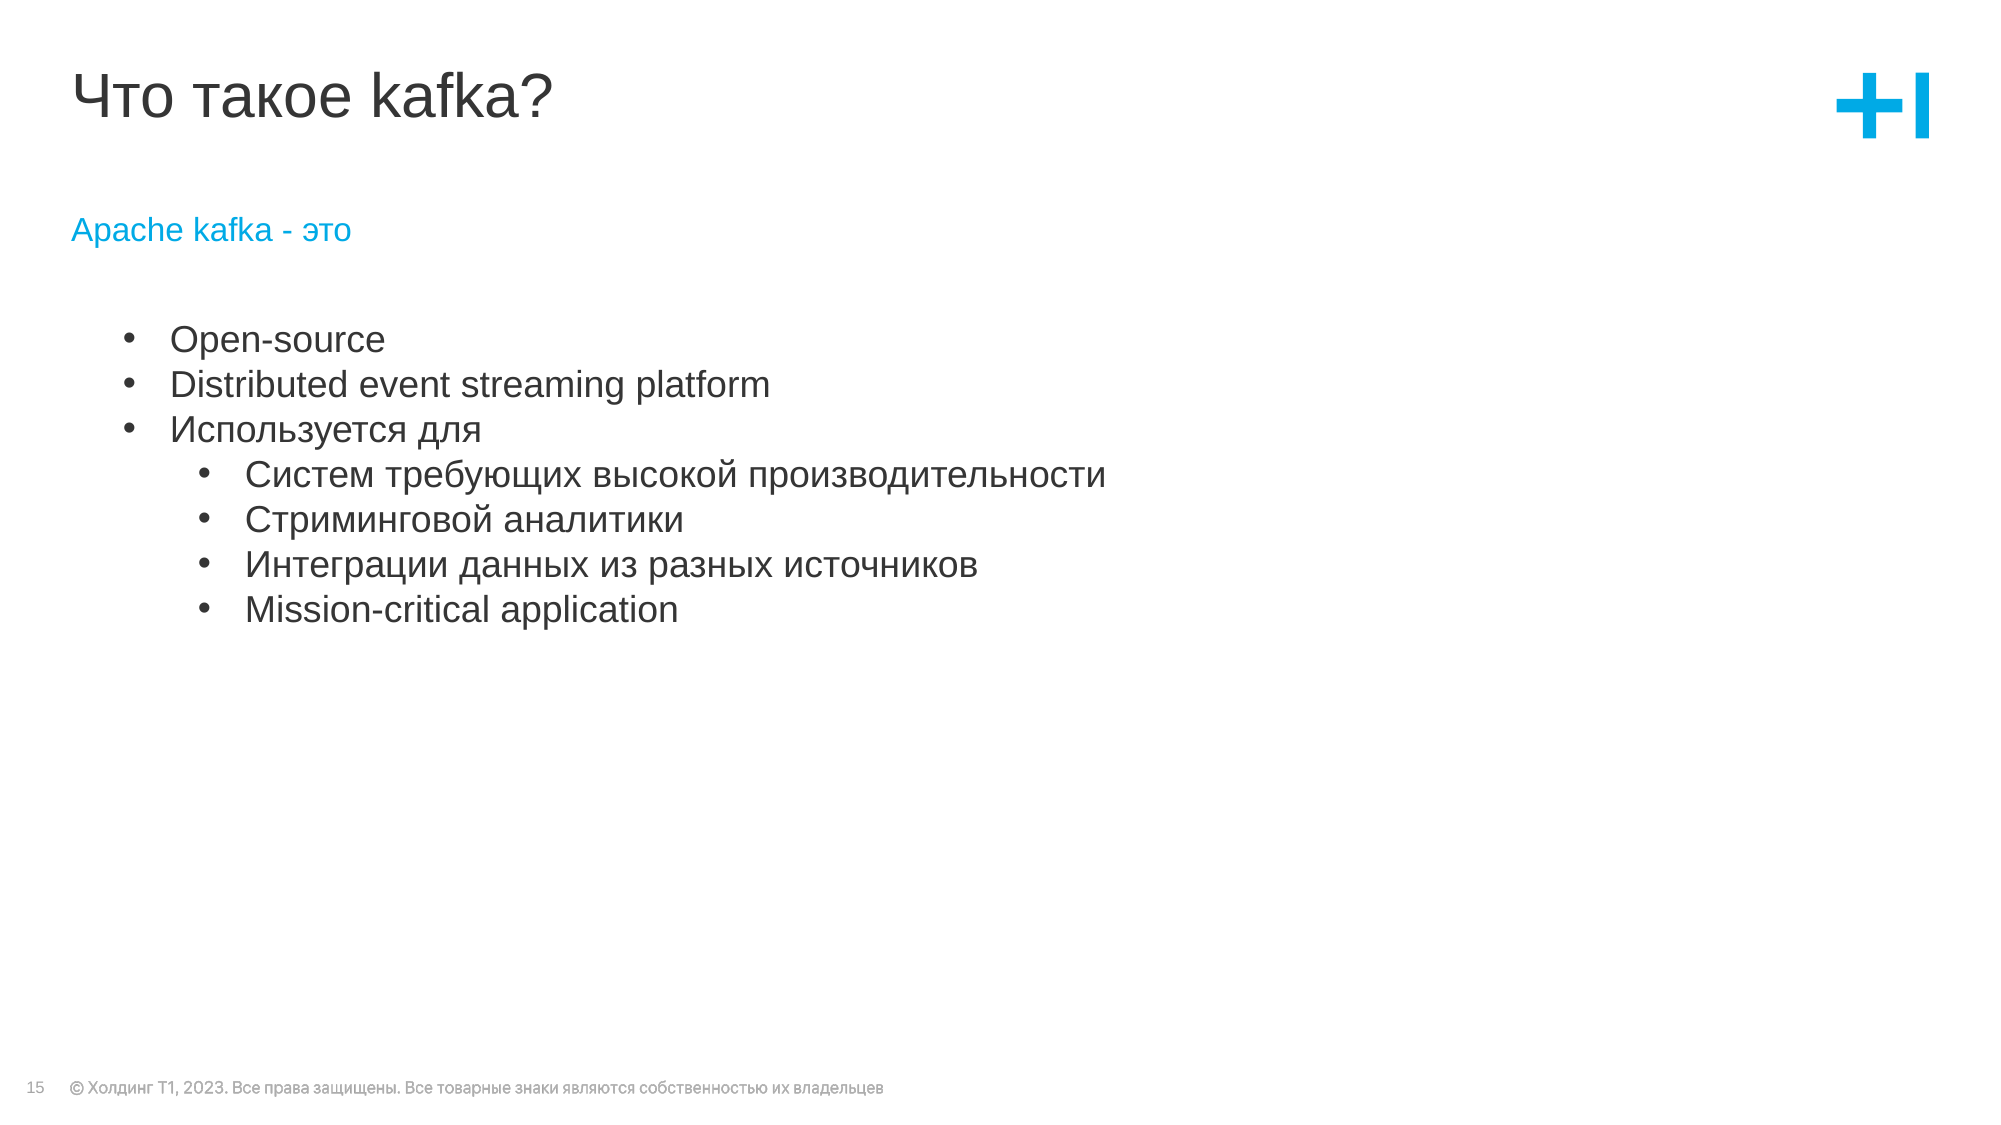

# Что такое kafka?
Apache kafka - это
Open-source
Distributed event streaming platform
Используется для
Систем требующих высокой производительности
Стриминговой аналитики
Интеграции данных из разных источников
Mission-critical application